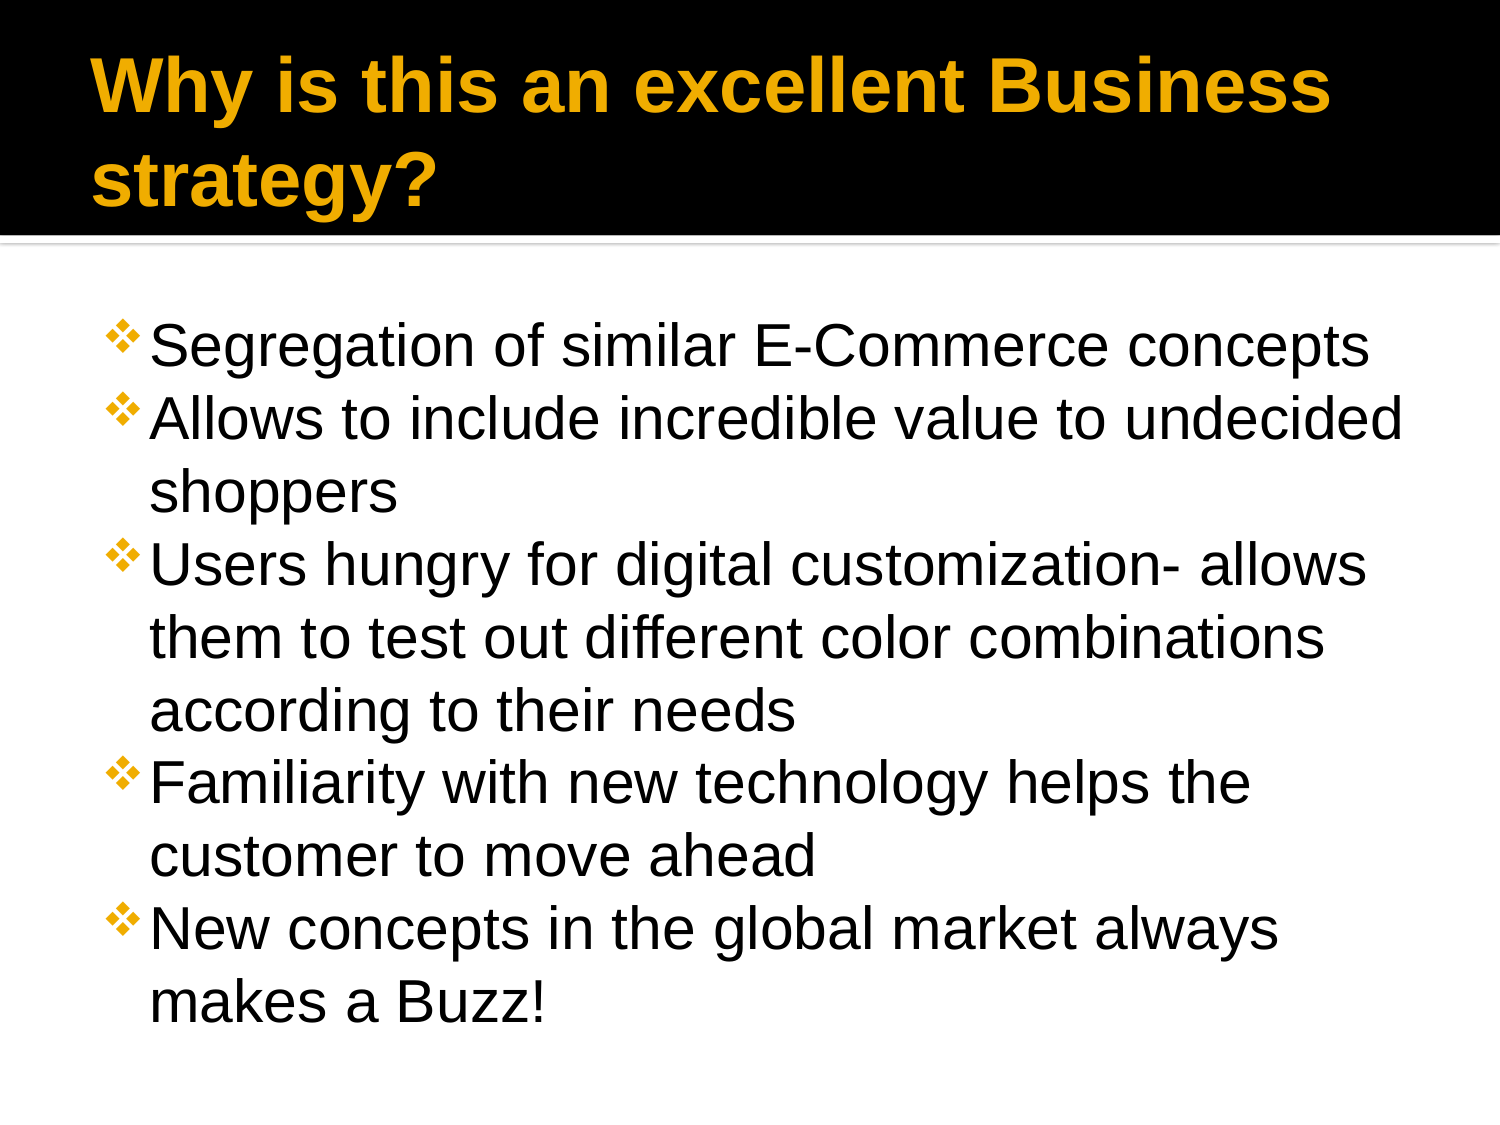

# Why is this an excellent Business strategy?
Segregation of similar E-Commerce concepts
Allows to include incredible value to undecided shoppers
Users hungry for digital customization- allows them to test out different color combinations according to their needs
Familiarity with new technology helps the customer to move ahead
New concepts in the global market always makes a Buzz!